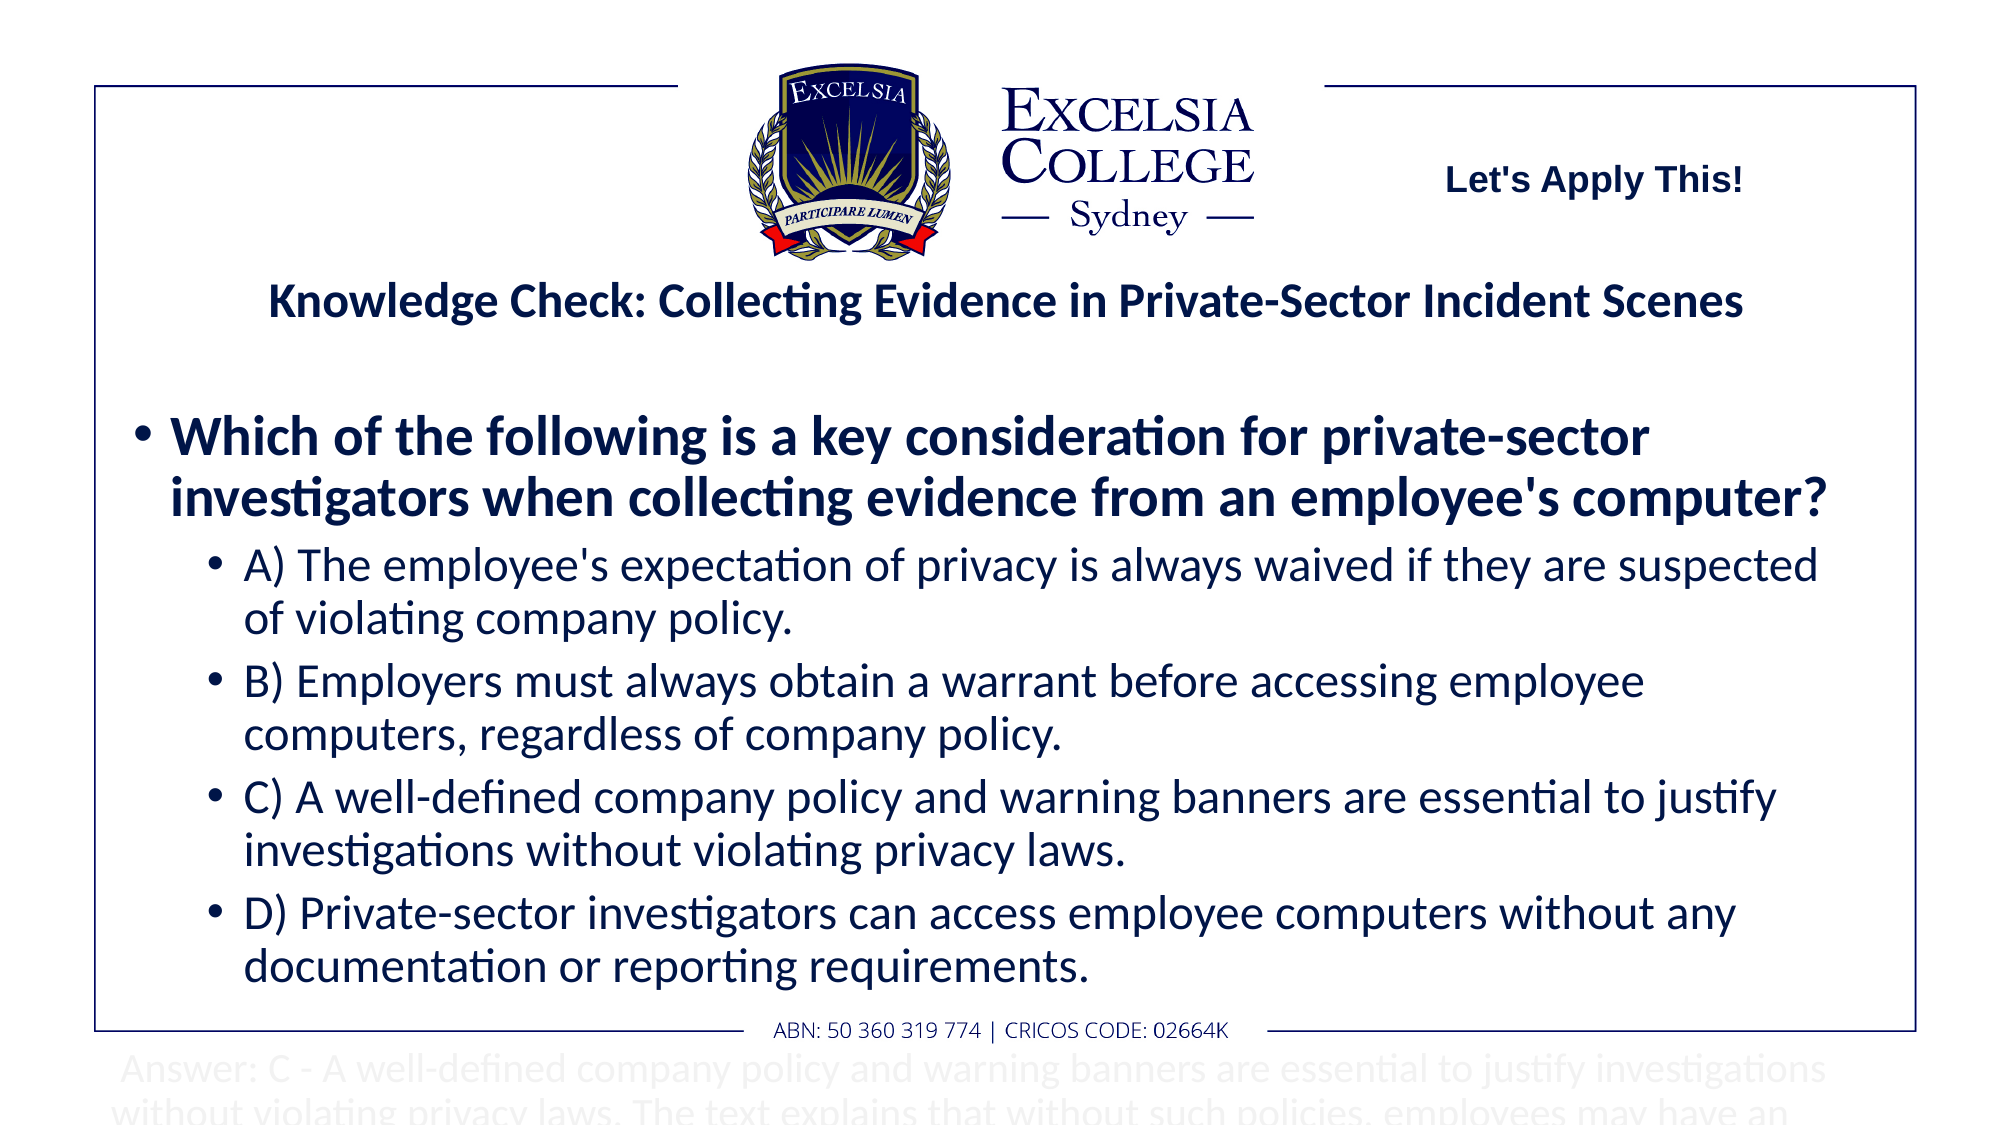

Let's Apply This!
# Knowledge Check: Collecting Evidence in Private-Sector Incident Scenes

Which of the following is a key consideration for private-sector investigators when collecting evidence from an employee's computer?
A) The employee's expectation of privacy is always waived if they are suspected of violating company policy.
B) Employers must always obtain a warrant before accessing employee computers, regardless of company policy.
C) A well-defined company policy and warning banners are essential to justify investigations without violating privacy laws.
D) Private-sector investigators can access employee computers without any documentation or reporting requirements.

 Answer: C - A well-defined company policy and warning banners are essential to justify investigations without violating privacy laws. The text explains that without such policies, employees may have an expectation of privacy, and investigators must follow legal guidelines to avoid civil liability.